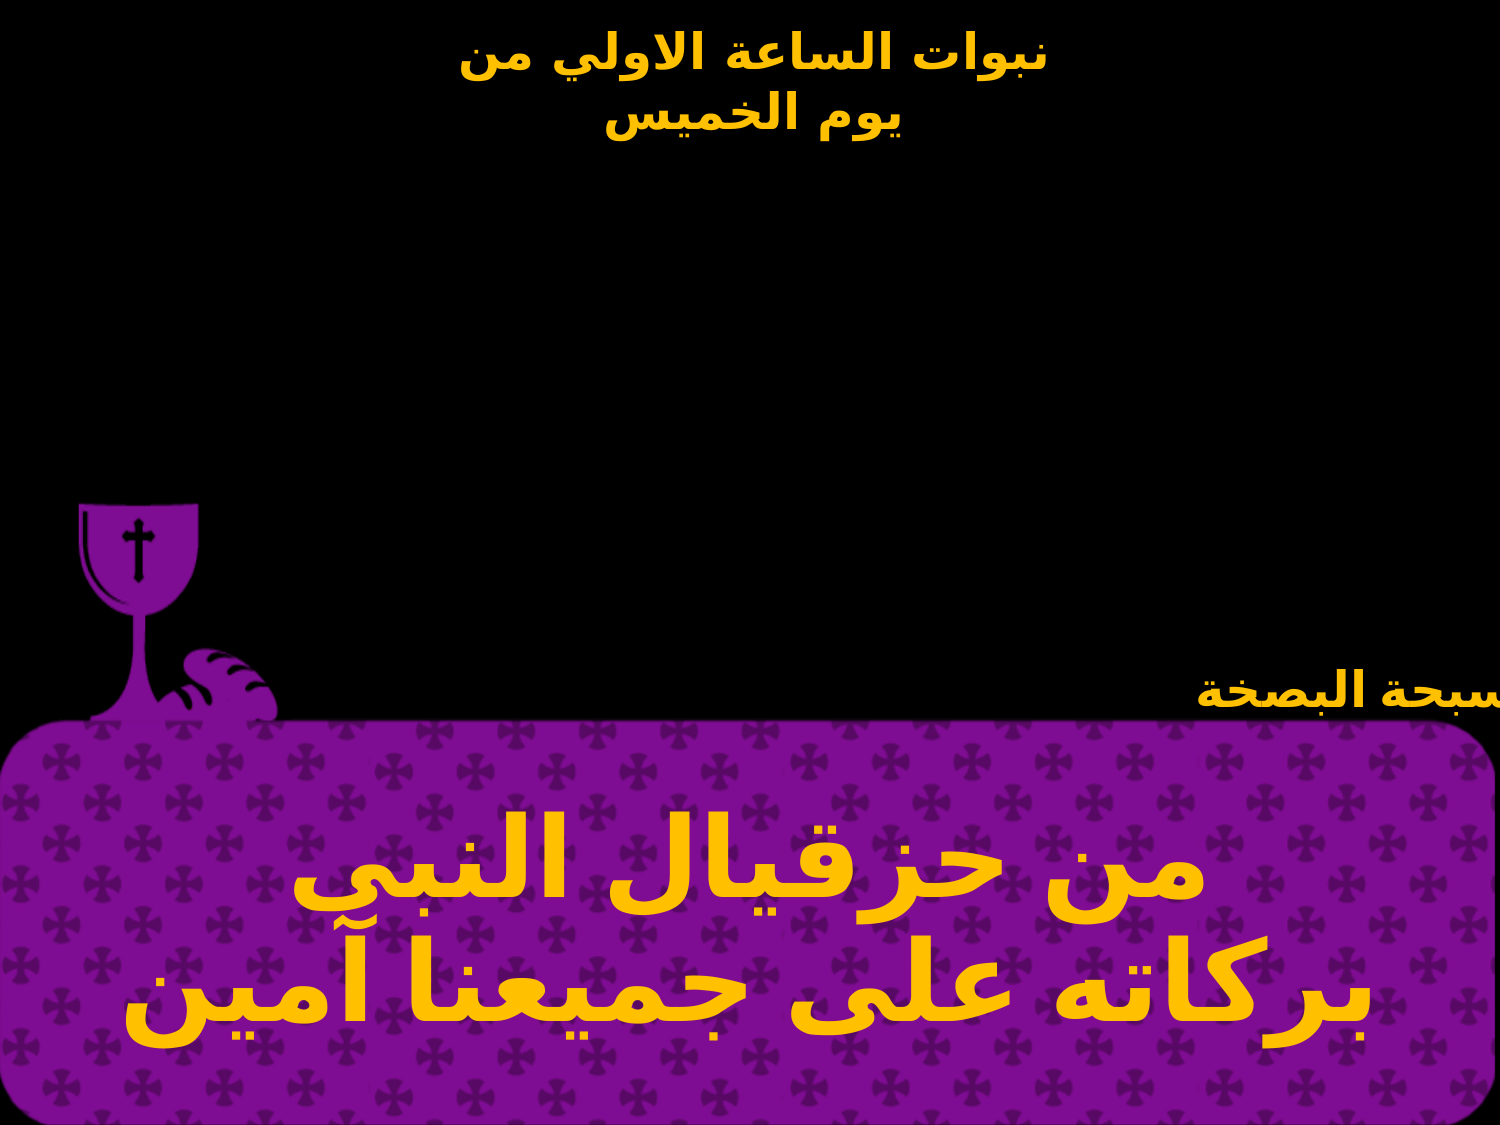

تسبحة البصخة
| من حزقيال النبى بركاته على جميعنا آمين |
| --- |